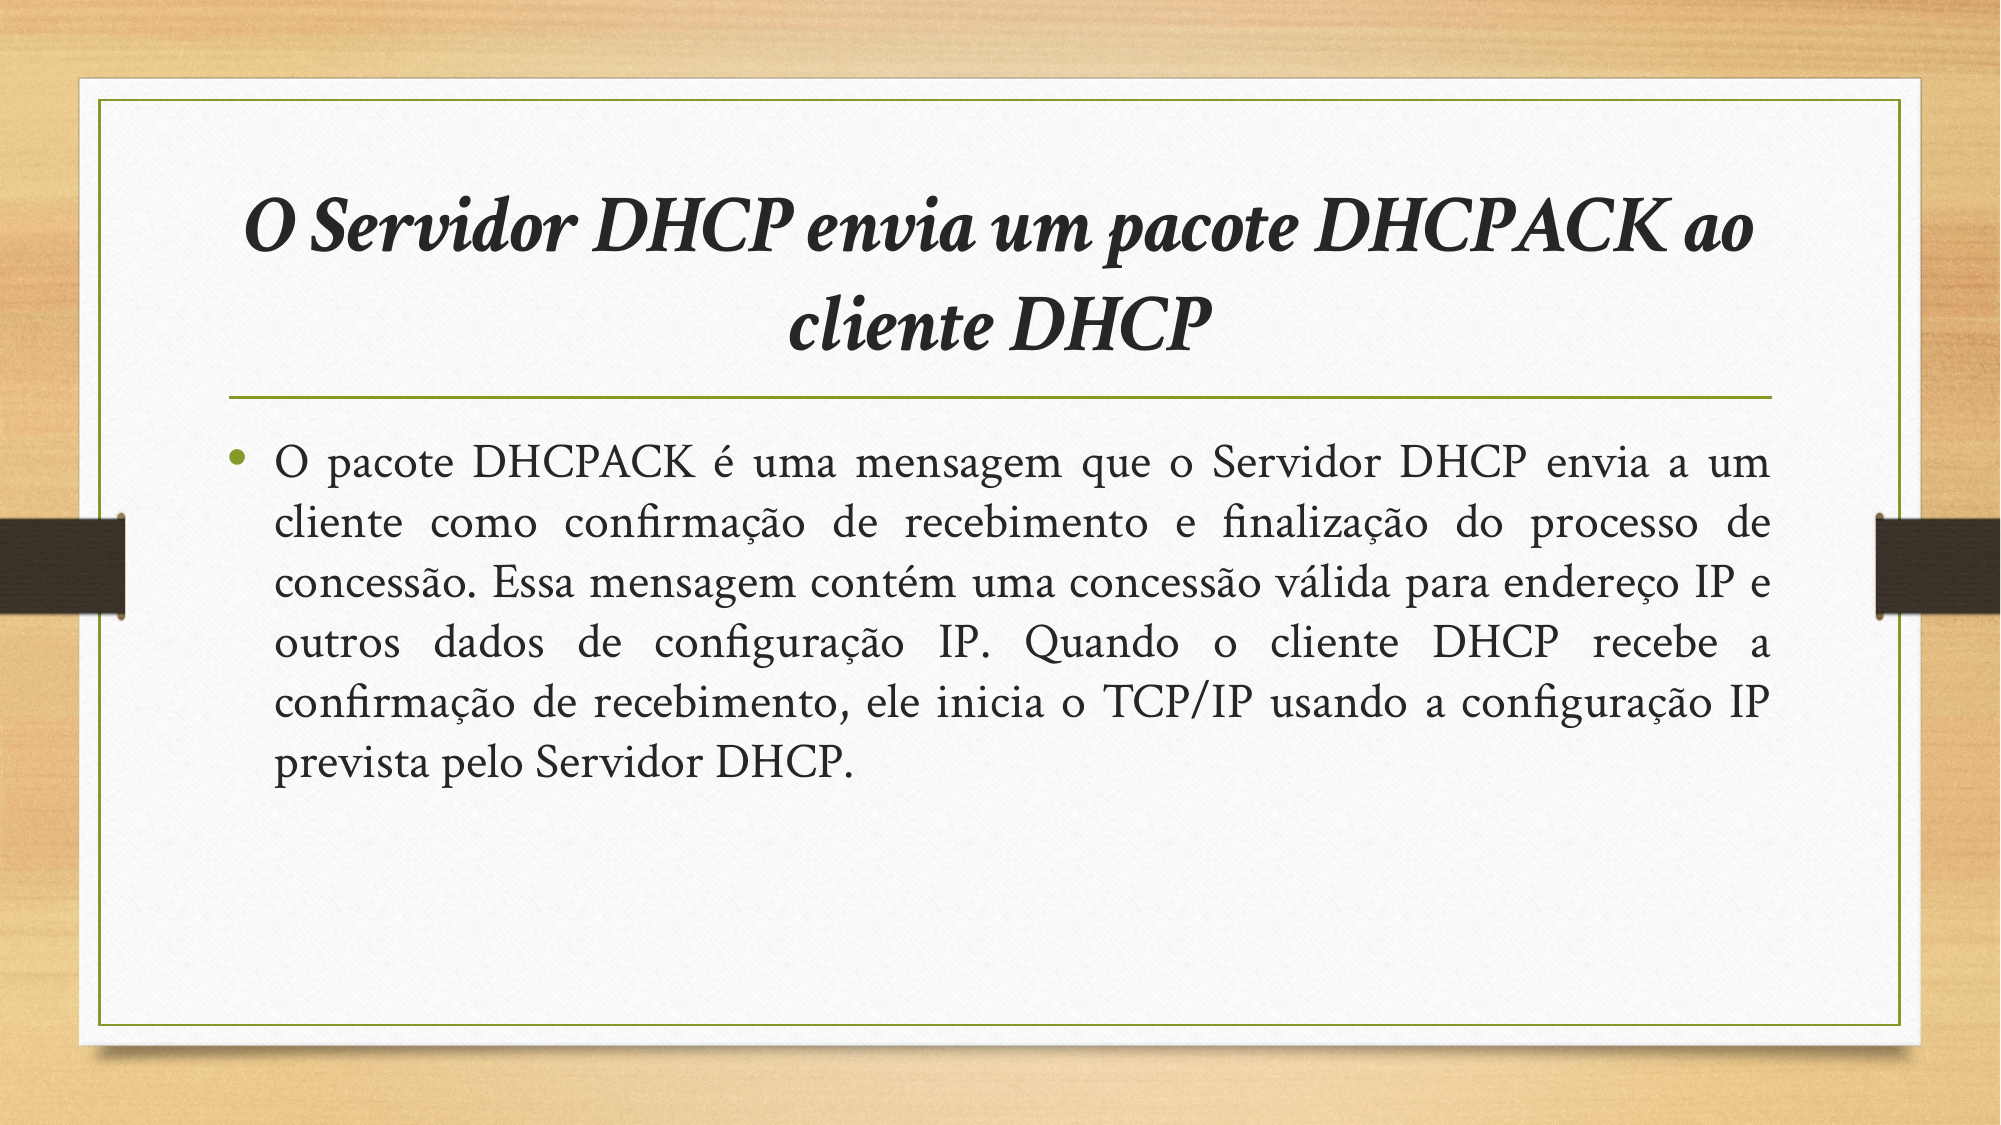

# O Servidor DHCP envia um pacote DHCPACK ao cliente DHCP
O pacote DHCPACK é uma mensagem que o Servidor DHCP envia a um cliente como confirmação de recebimento e finalização do processo de concessão. Essa mensagem contém uma concessão válida para endereço IP e outros dados de configuração IP. Quando o cliente DHCP recebe a confirmação de recebimento, ele inicia o TCP/IP usando a configuração IP prevista pelo Servidor DHCP.